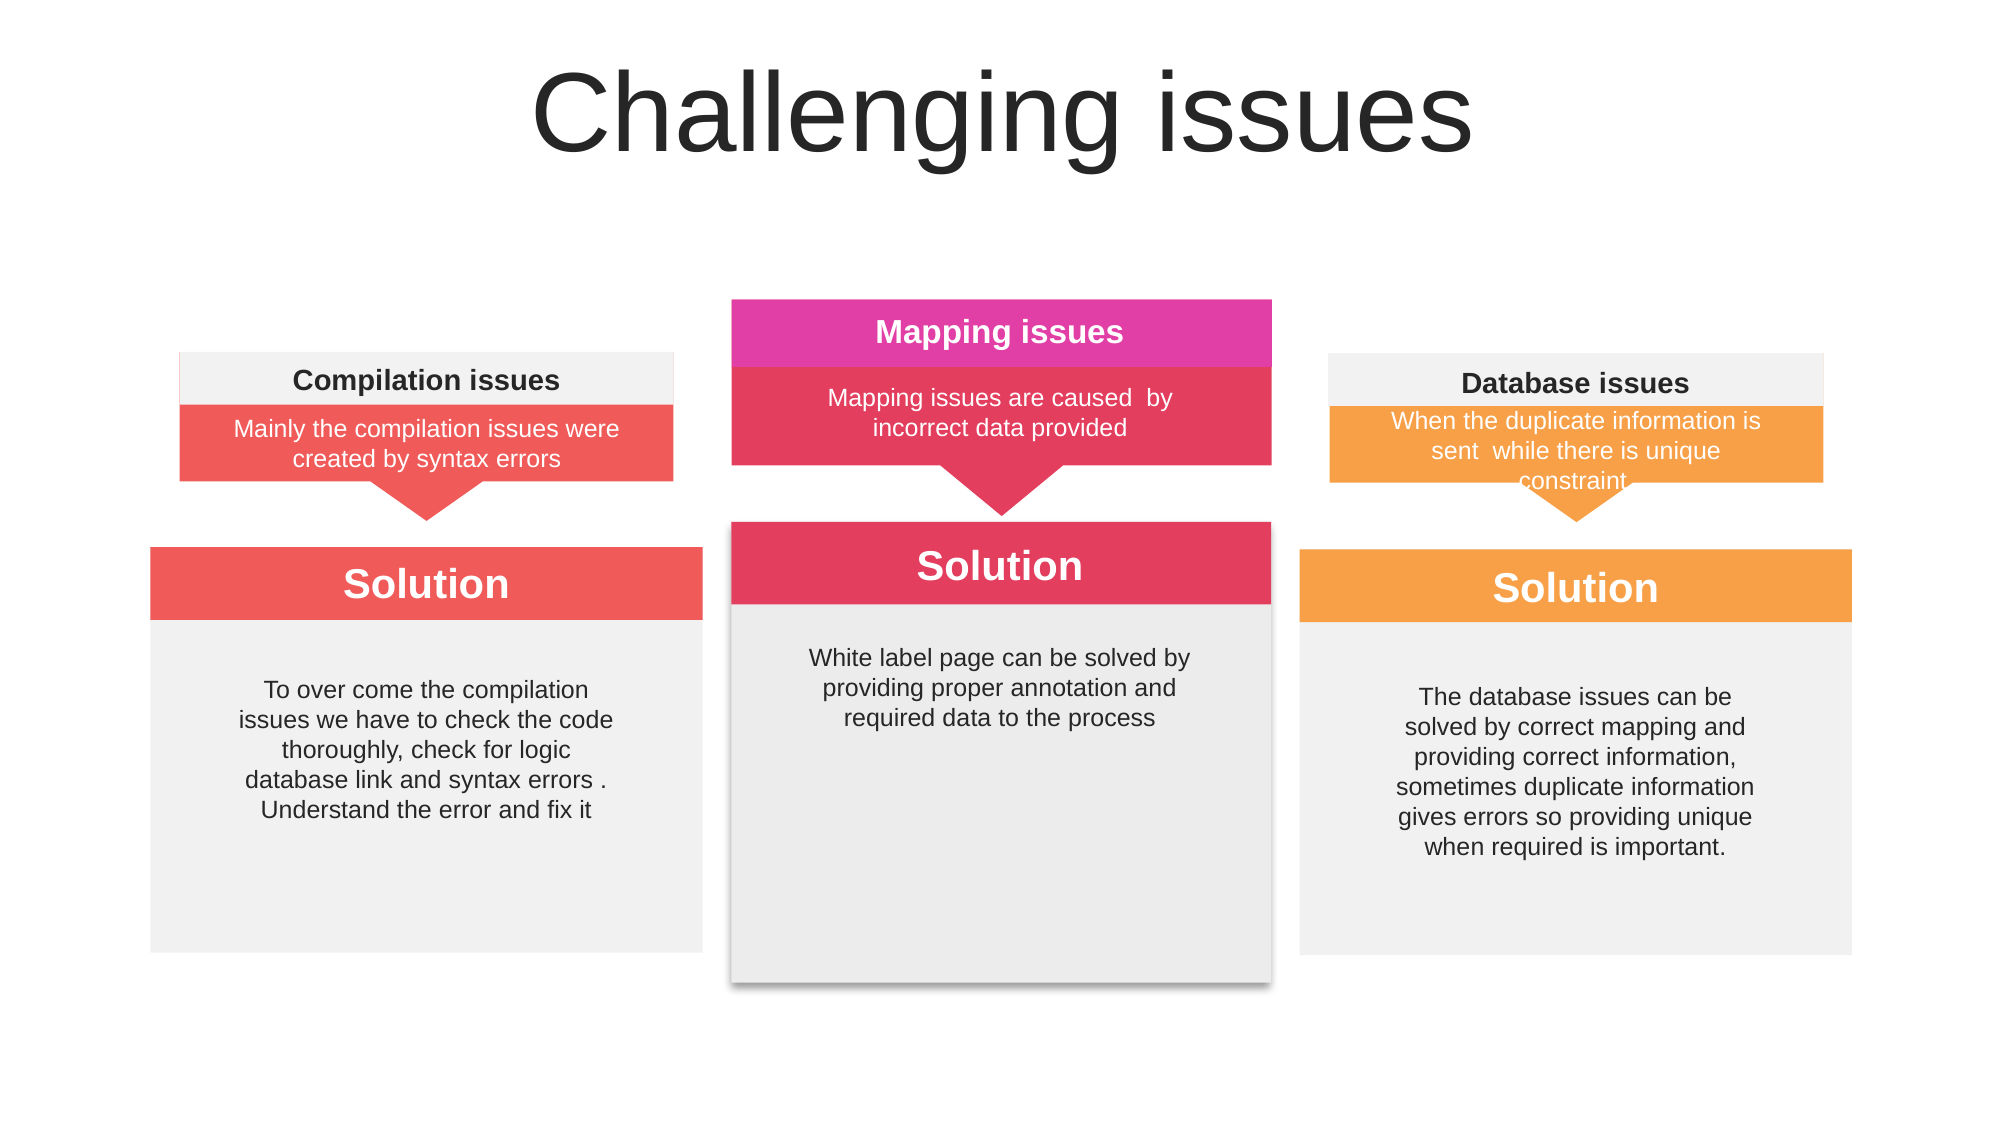

Challenging issues

Mapping issues

Compilation issues
Mainly the compilation issues were created by syntax errors

Database issues
When the duplicate information is sent  while there is unique constraint.
Mapping issues are caused  by incorrect data provided

Solution

Solution

Solution
White label page can be solved by providing proper annotation and required data to the process
To over come the compilation issues we have to check the code thoroughly, check for logic database link and syntax errors . Understand the error and fix it
The database issues can be solved by correct mapping and providing correct information, sometimes duplicate information gives errors so providing unique when required is important.